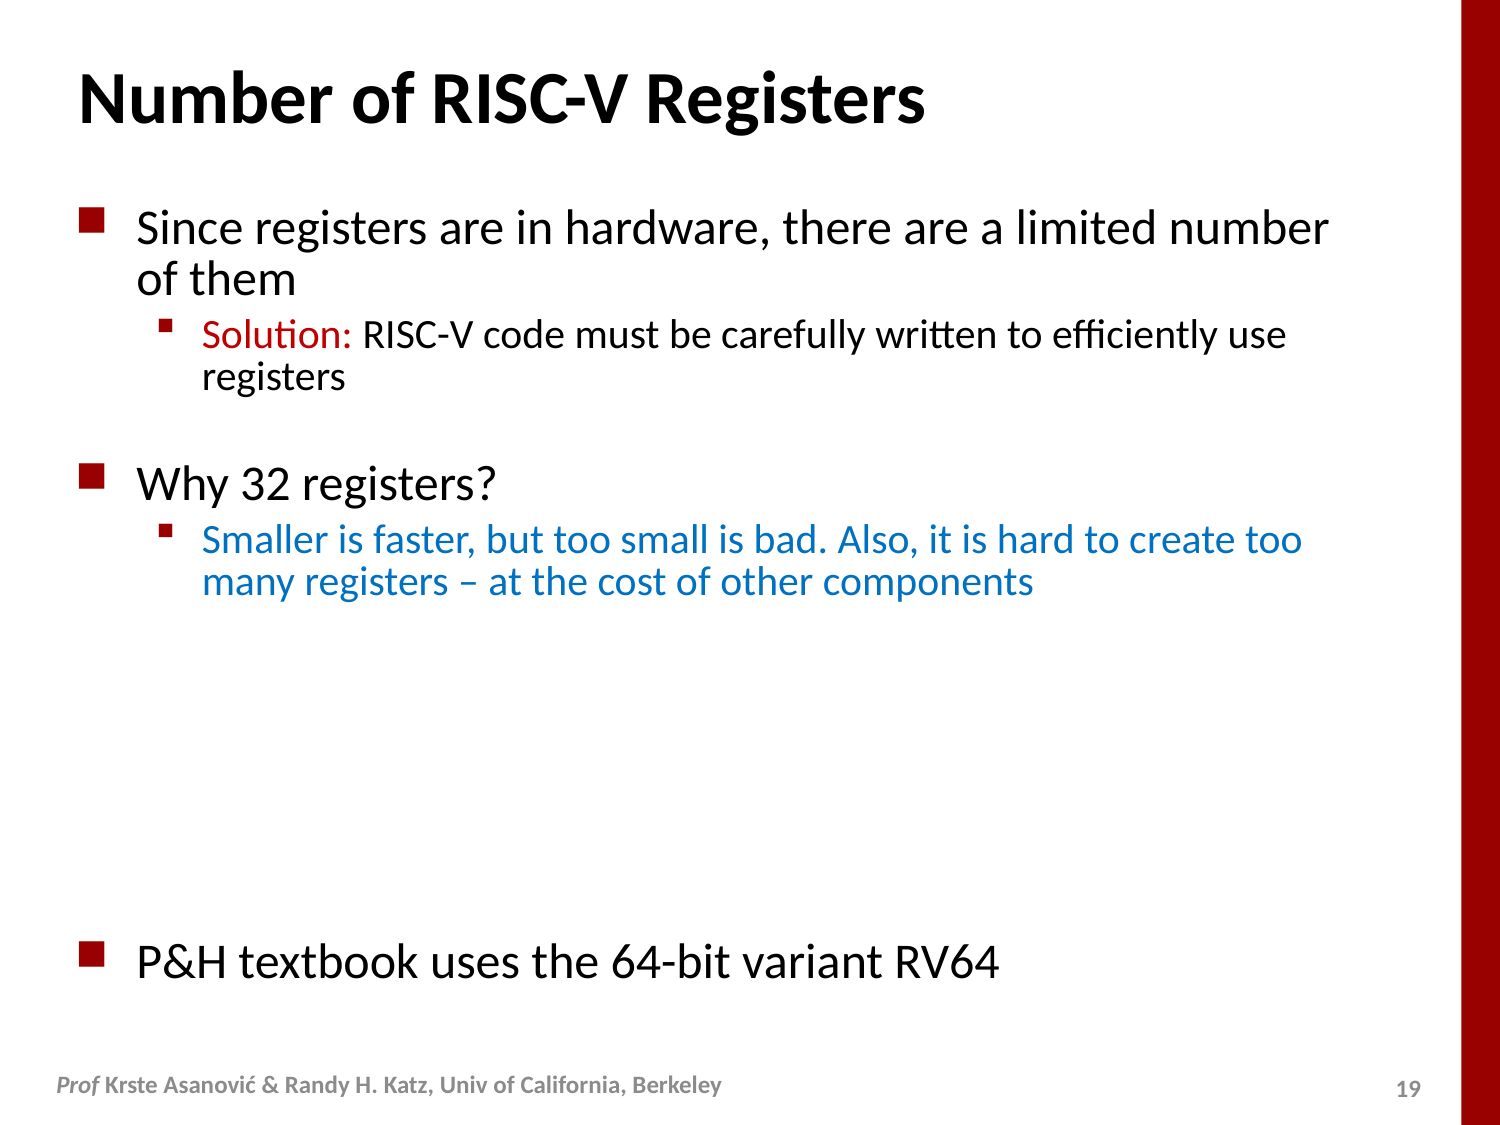

# Number of RISC-V Registers
Since registers are in hardware, there are a limited number of them
Solution: RISC-V code must be carefully written to efficiently use registers

Why 32 registers?
Smaller is faster, but too small is bad. Also, it is hard to create too many registers – at the cost of other components

P&H textbook uses the 64-bit variant RV64

Prof Krste Asanović & Randy H. Katz, Univ of California, Berkeley